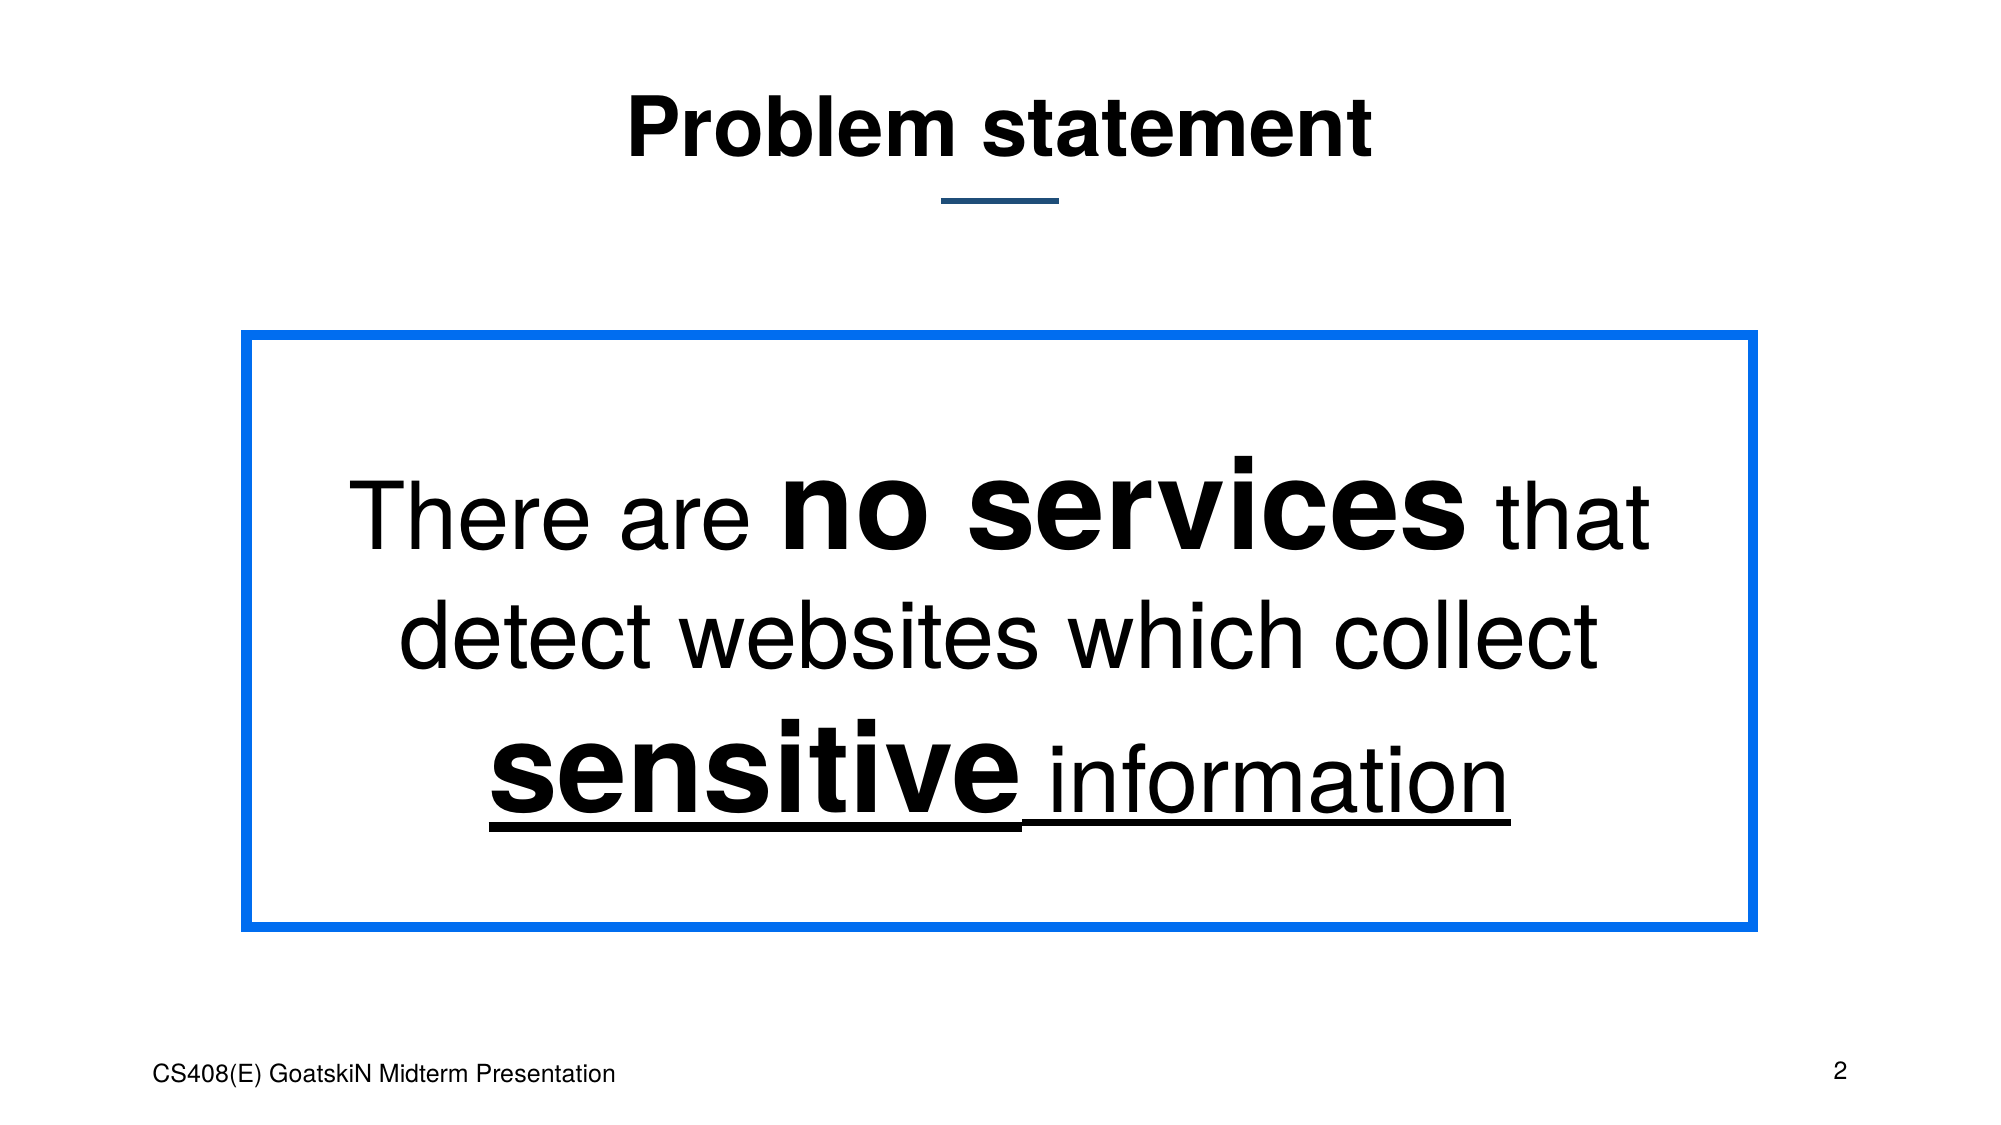

# Problem statement
There are no services that detect websites which collect sensitive information
CS408(E) GoatskiN Midterm Presentation
2